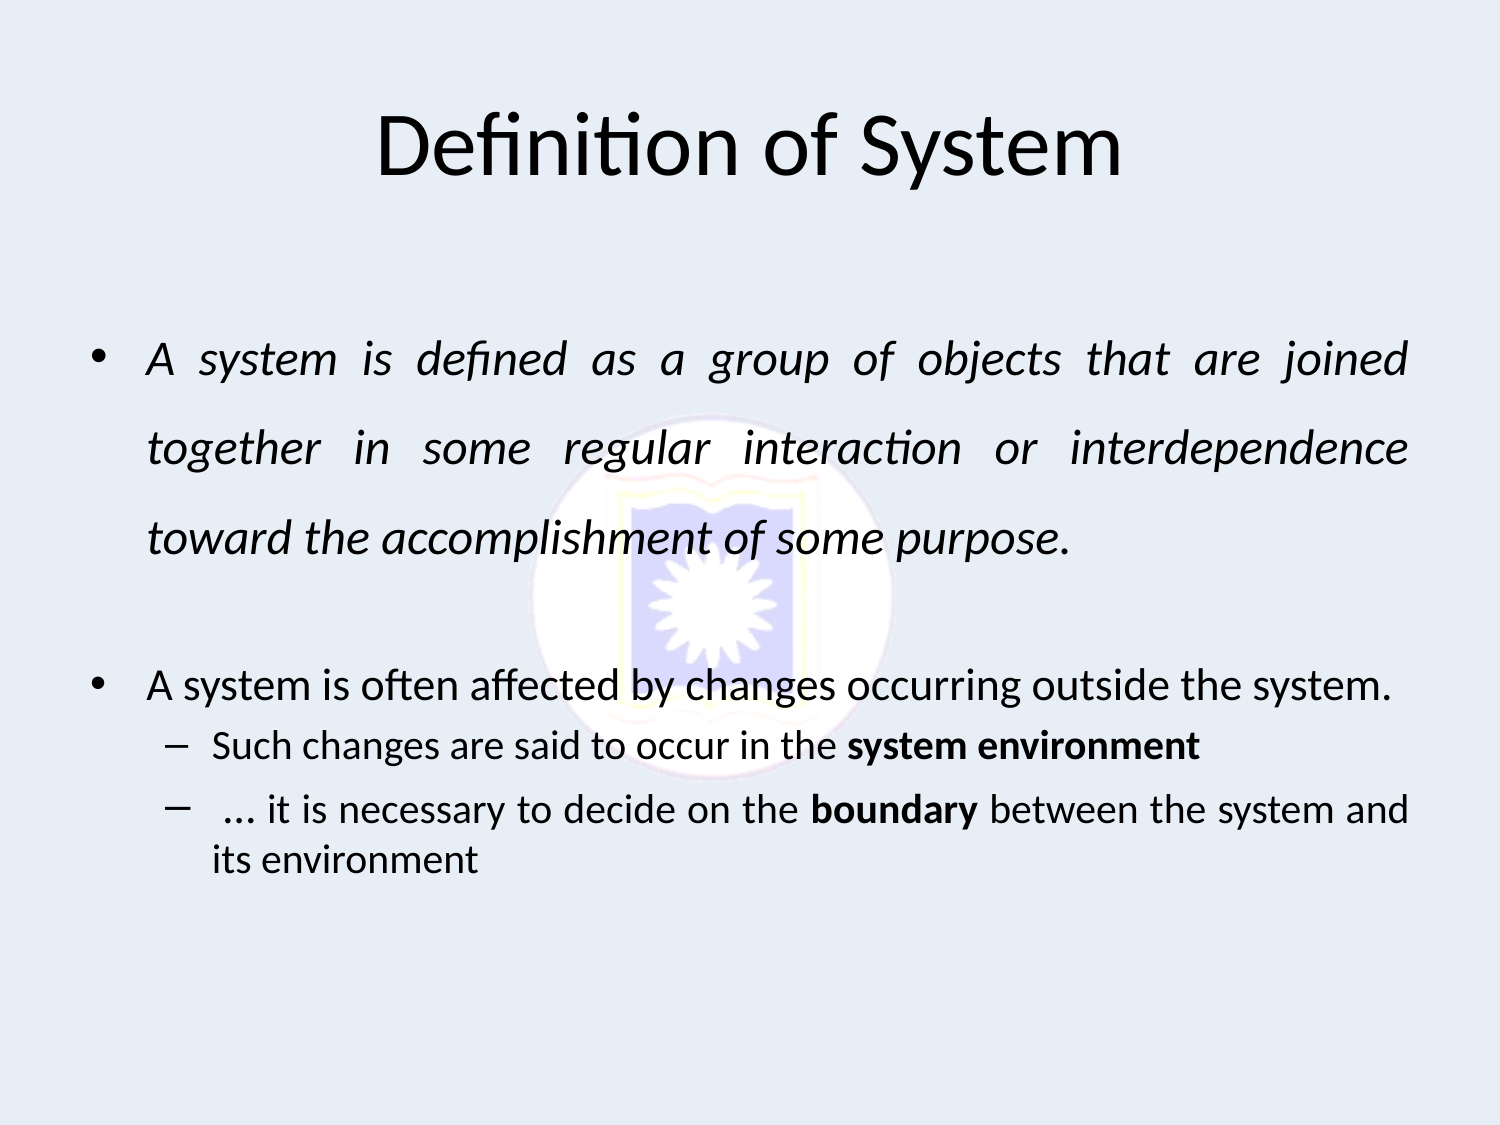

# Definition of System
A system is defined as a group of objects that are joined together in some regular interaction or interdependence toward the accomplishment of some purpose.

A system is often affected by changes occurring outside the system.
Such changes are said to occur in the system environment
 … it is necessary to decide on the boundary between the system and its environment